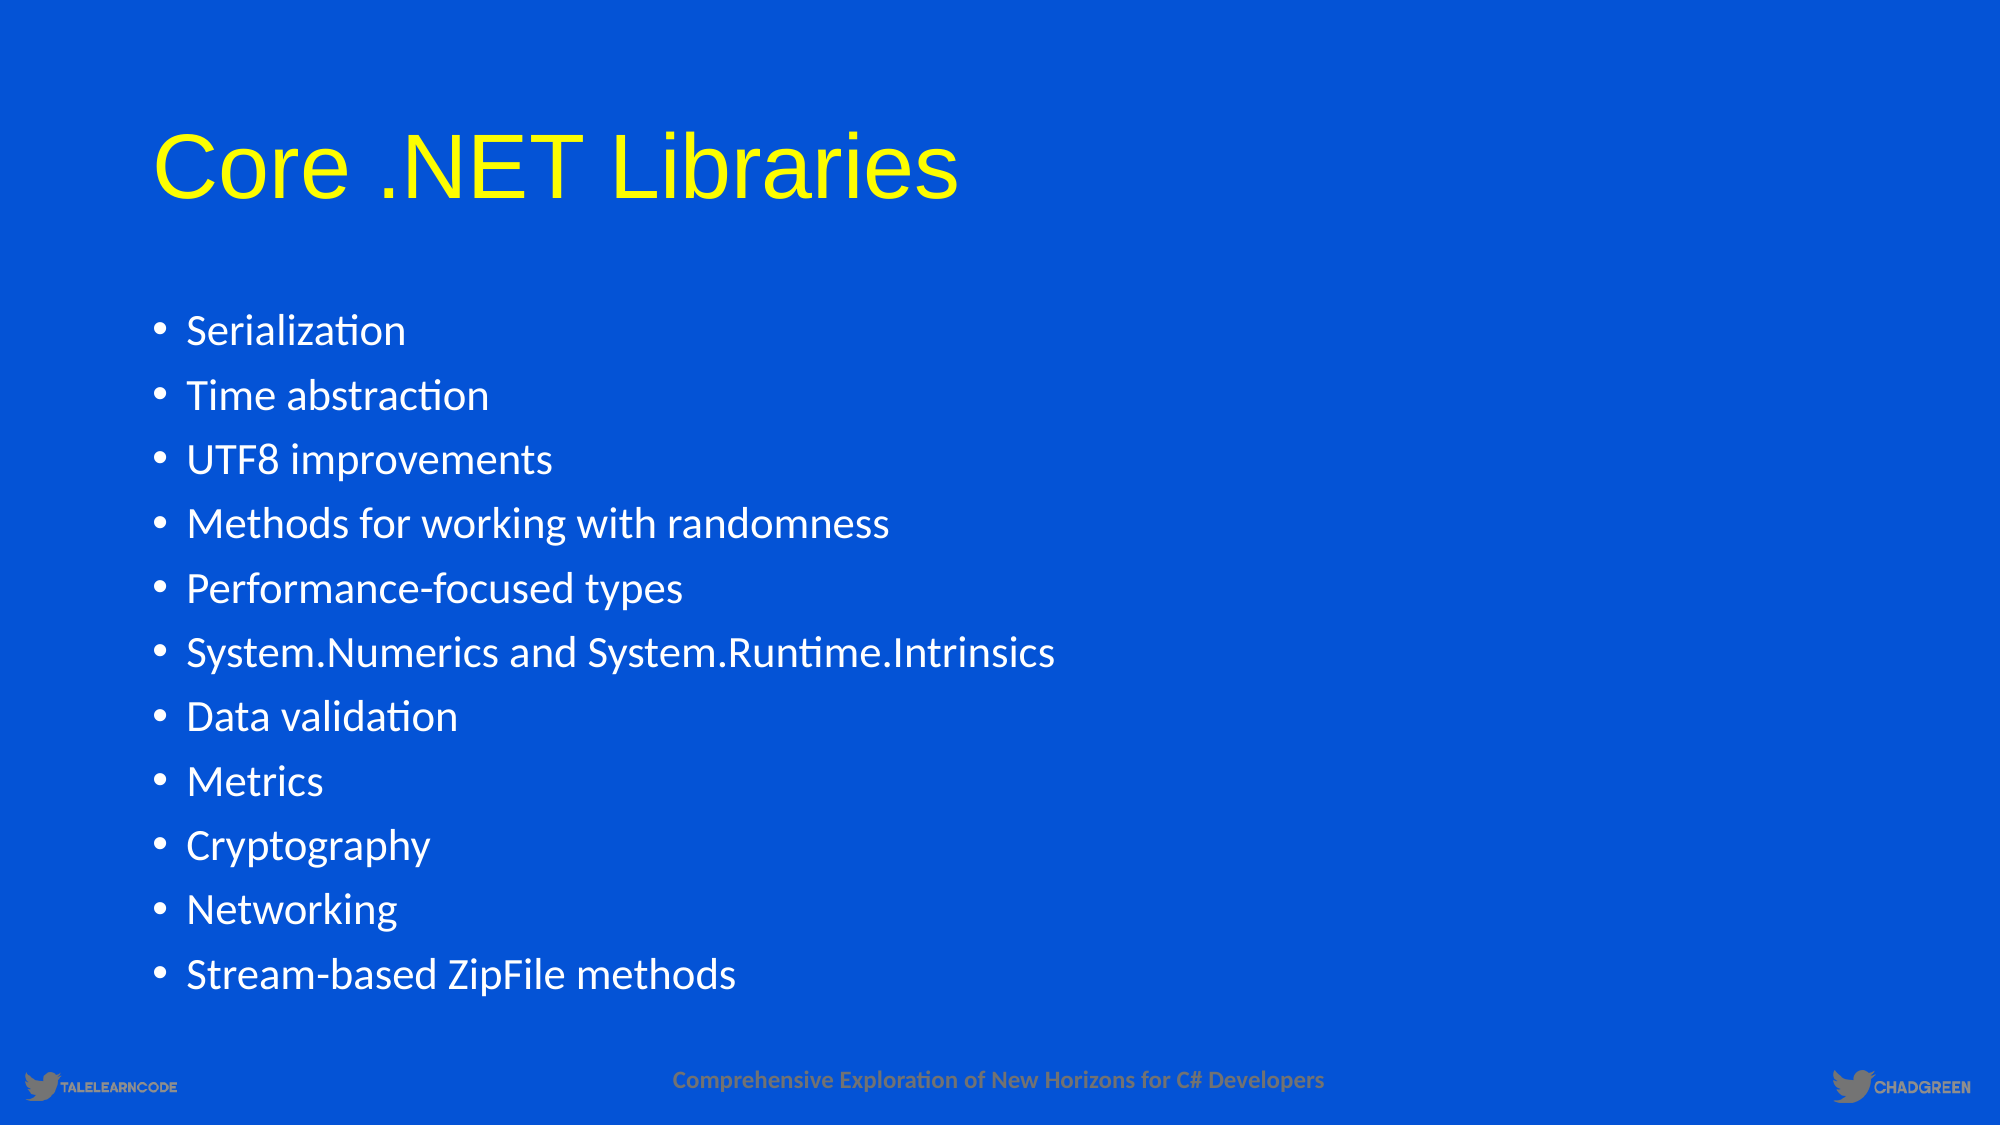

# Core .NET Libraries
Serialization
Time abstraction
UTF8 improvements
Methods for working with randomness
Performance-focused types
System.Numerics and System.Runtime.Intrinsics
Data validation
Metrics
Cryptography
Networking
Stream-based ZipFile methods